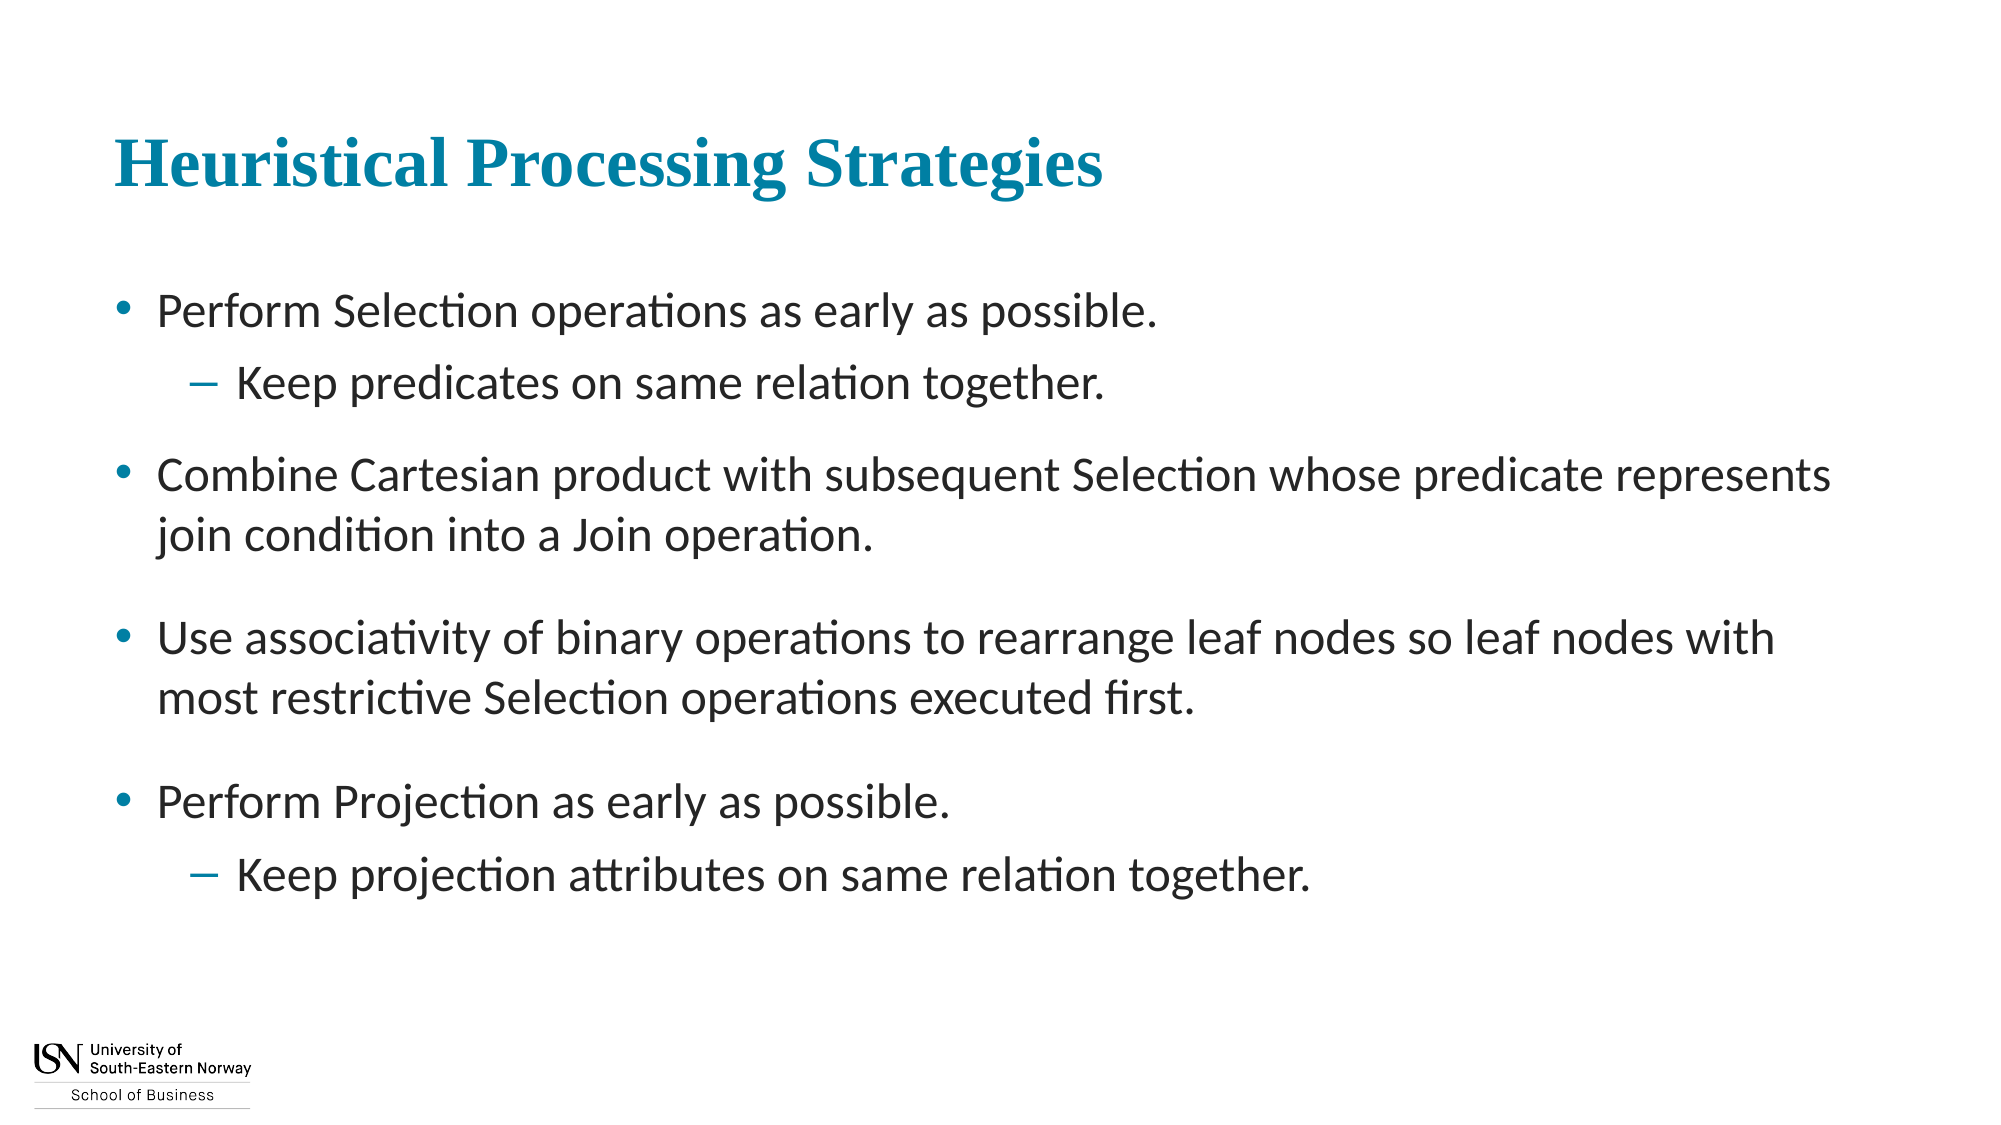

# Heuristical Processing Strategies
Perform Selection operations as early as possible.
Keep predicates on same relation together.
Combine Cartesian product with subsequent Selection whose predicate represents join condition into a Join operation.
Use associativity of binary operations to rearrange leaf nodes so leaf nodes with most restrictive Selection operations executed first.
Perform Projection as early as possible.
Keep projection attributes on same relation together.